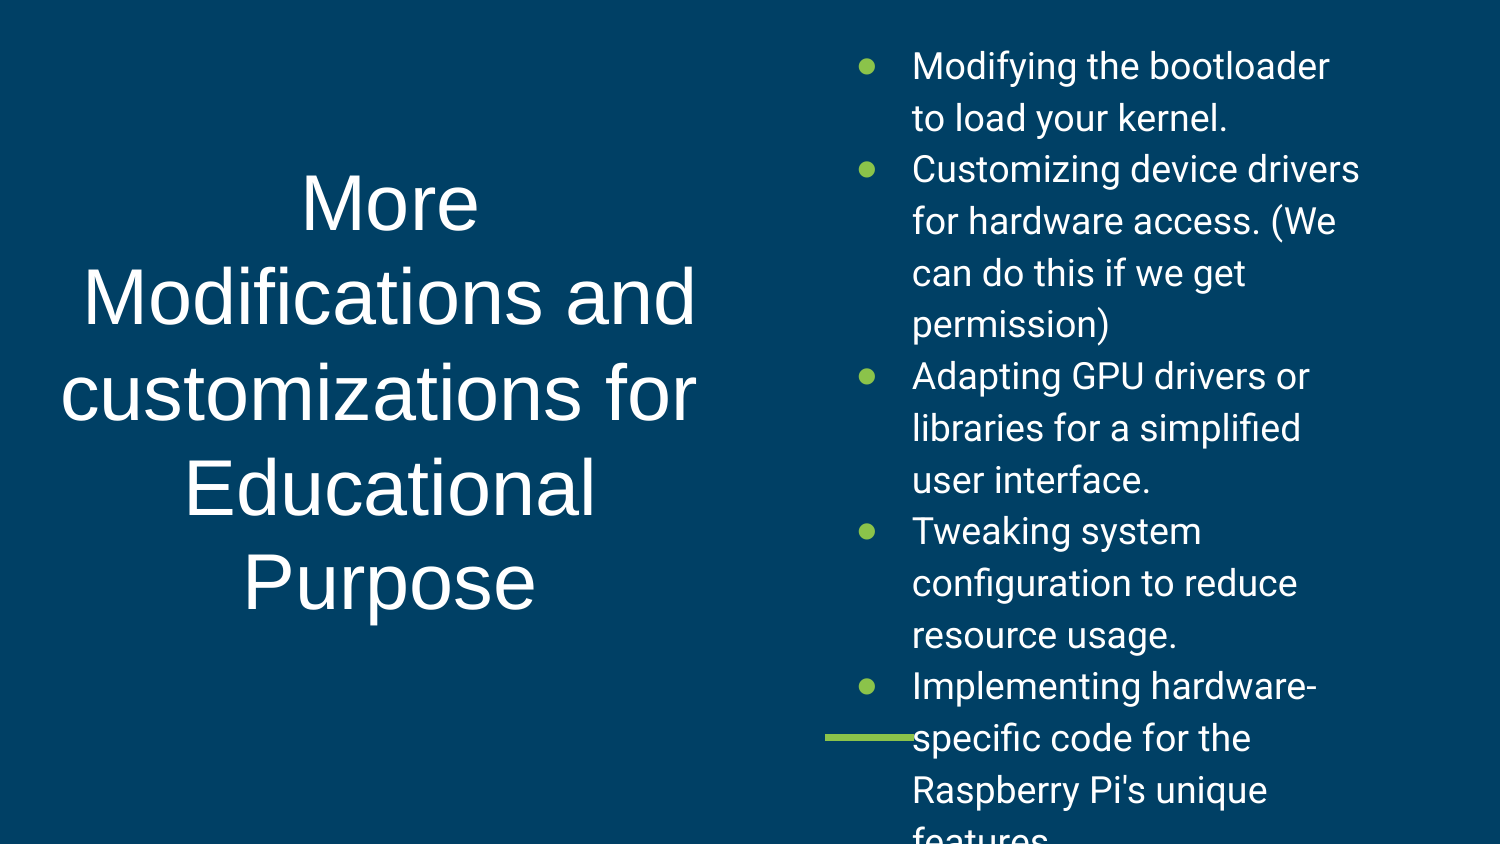

Modifying the bootloader to load your kernel.
Customizing device drivers for hardware access. (We can do this if we get permission)
Adapting GPU drivers or libraries for a simplified user interface.
Tweaking system configuration to reduce resource usage.
Implementing hardware-specific code for the Raspberry Pi's unique features.
# More Modifications and customizations for
Educational Purpose